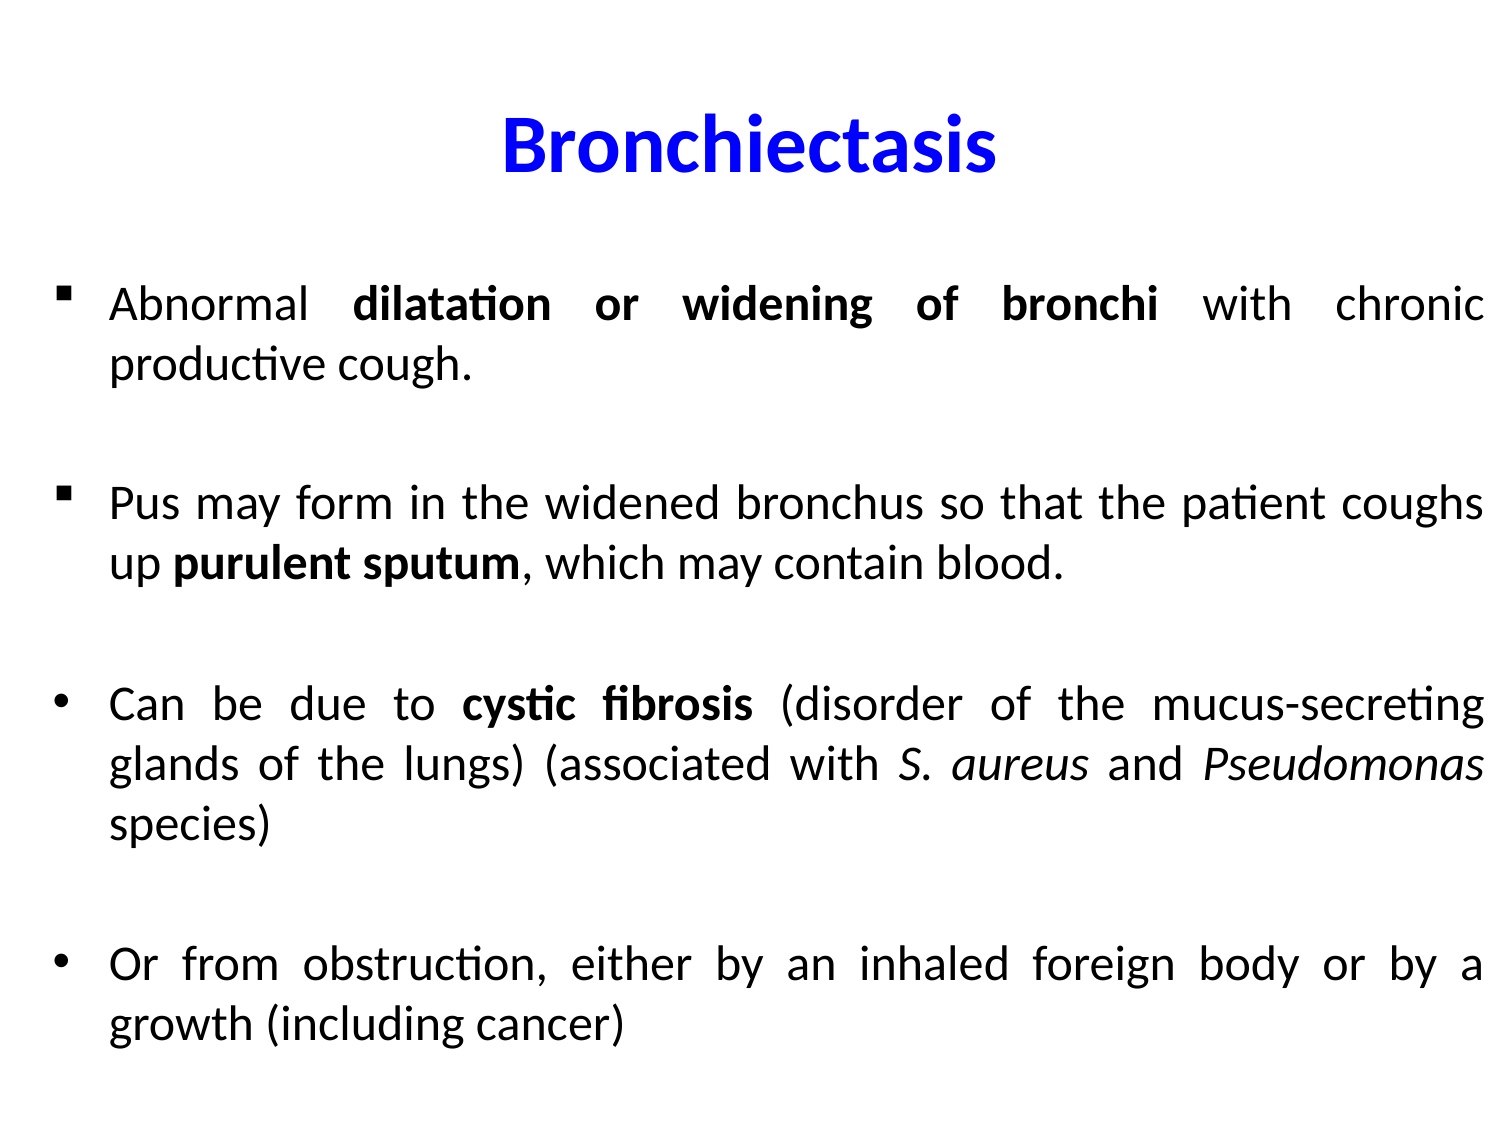

# Bronchiectasis
Abnormal dilatation or widening of bronchi with chronic productive cough.

Pus may form in the widened bronchus so that the patient coughs up purulent sputum, which may contain blood.

Can be due to cystic fibrosis (disorder of the mucus-secreting glands of the lungs) (associated with S. aureus and Pseudomonas species)

Or from obstruction, either by an inhaled foreign body or by a growth (including cancer)